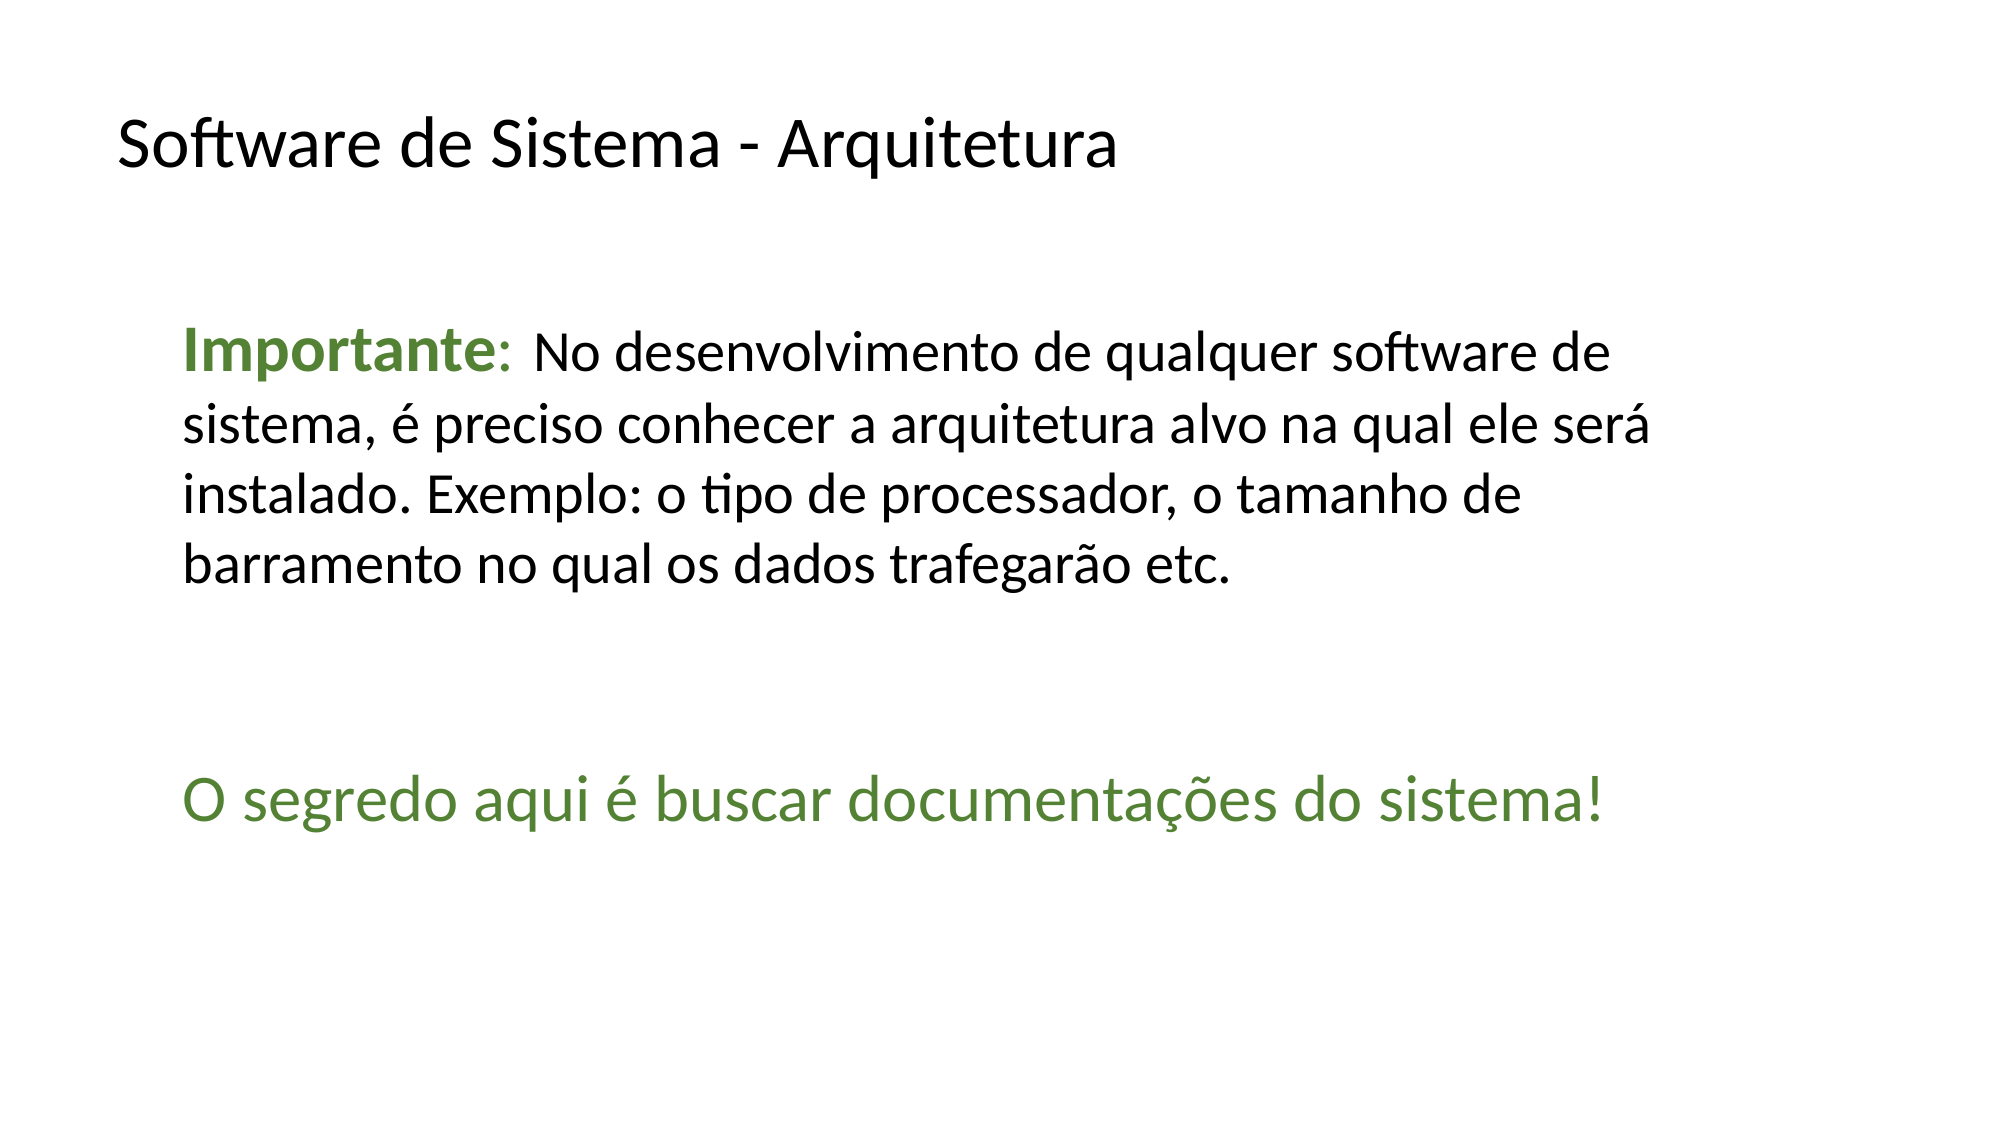

Software de Sistema - Arquitetura
Importante: No desenvolvimento de qualquer software de sistema, é preciso conhecer a arquitetura alvo na qual ele será instalado. Exemplo: o tipo de processador, o tamanho de barramento no qual os dados trafegarão etc.

O segredo aqui é buscar documentações do sistema!